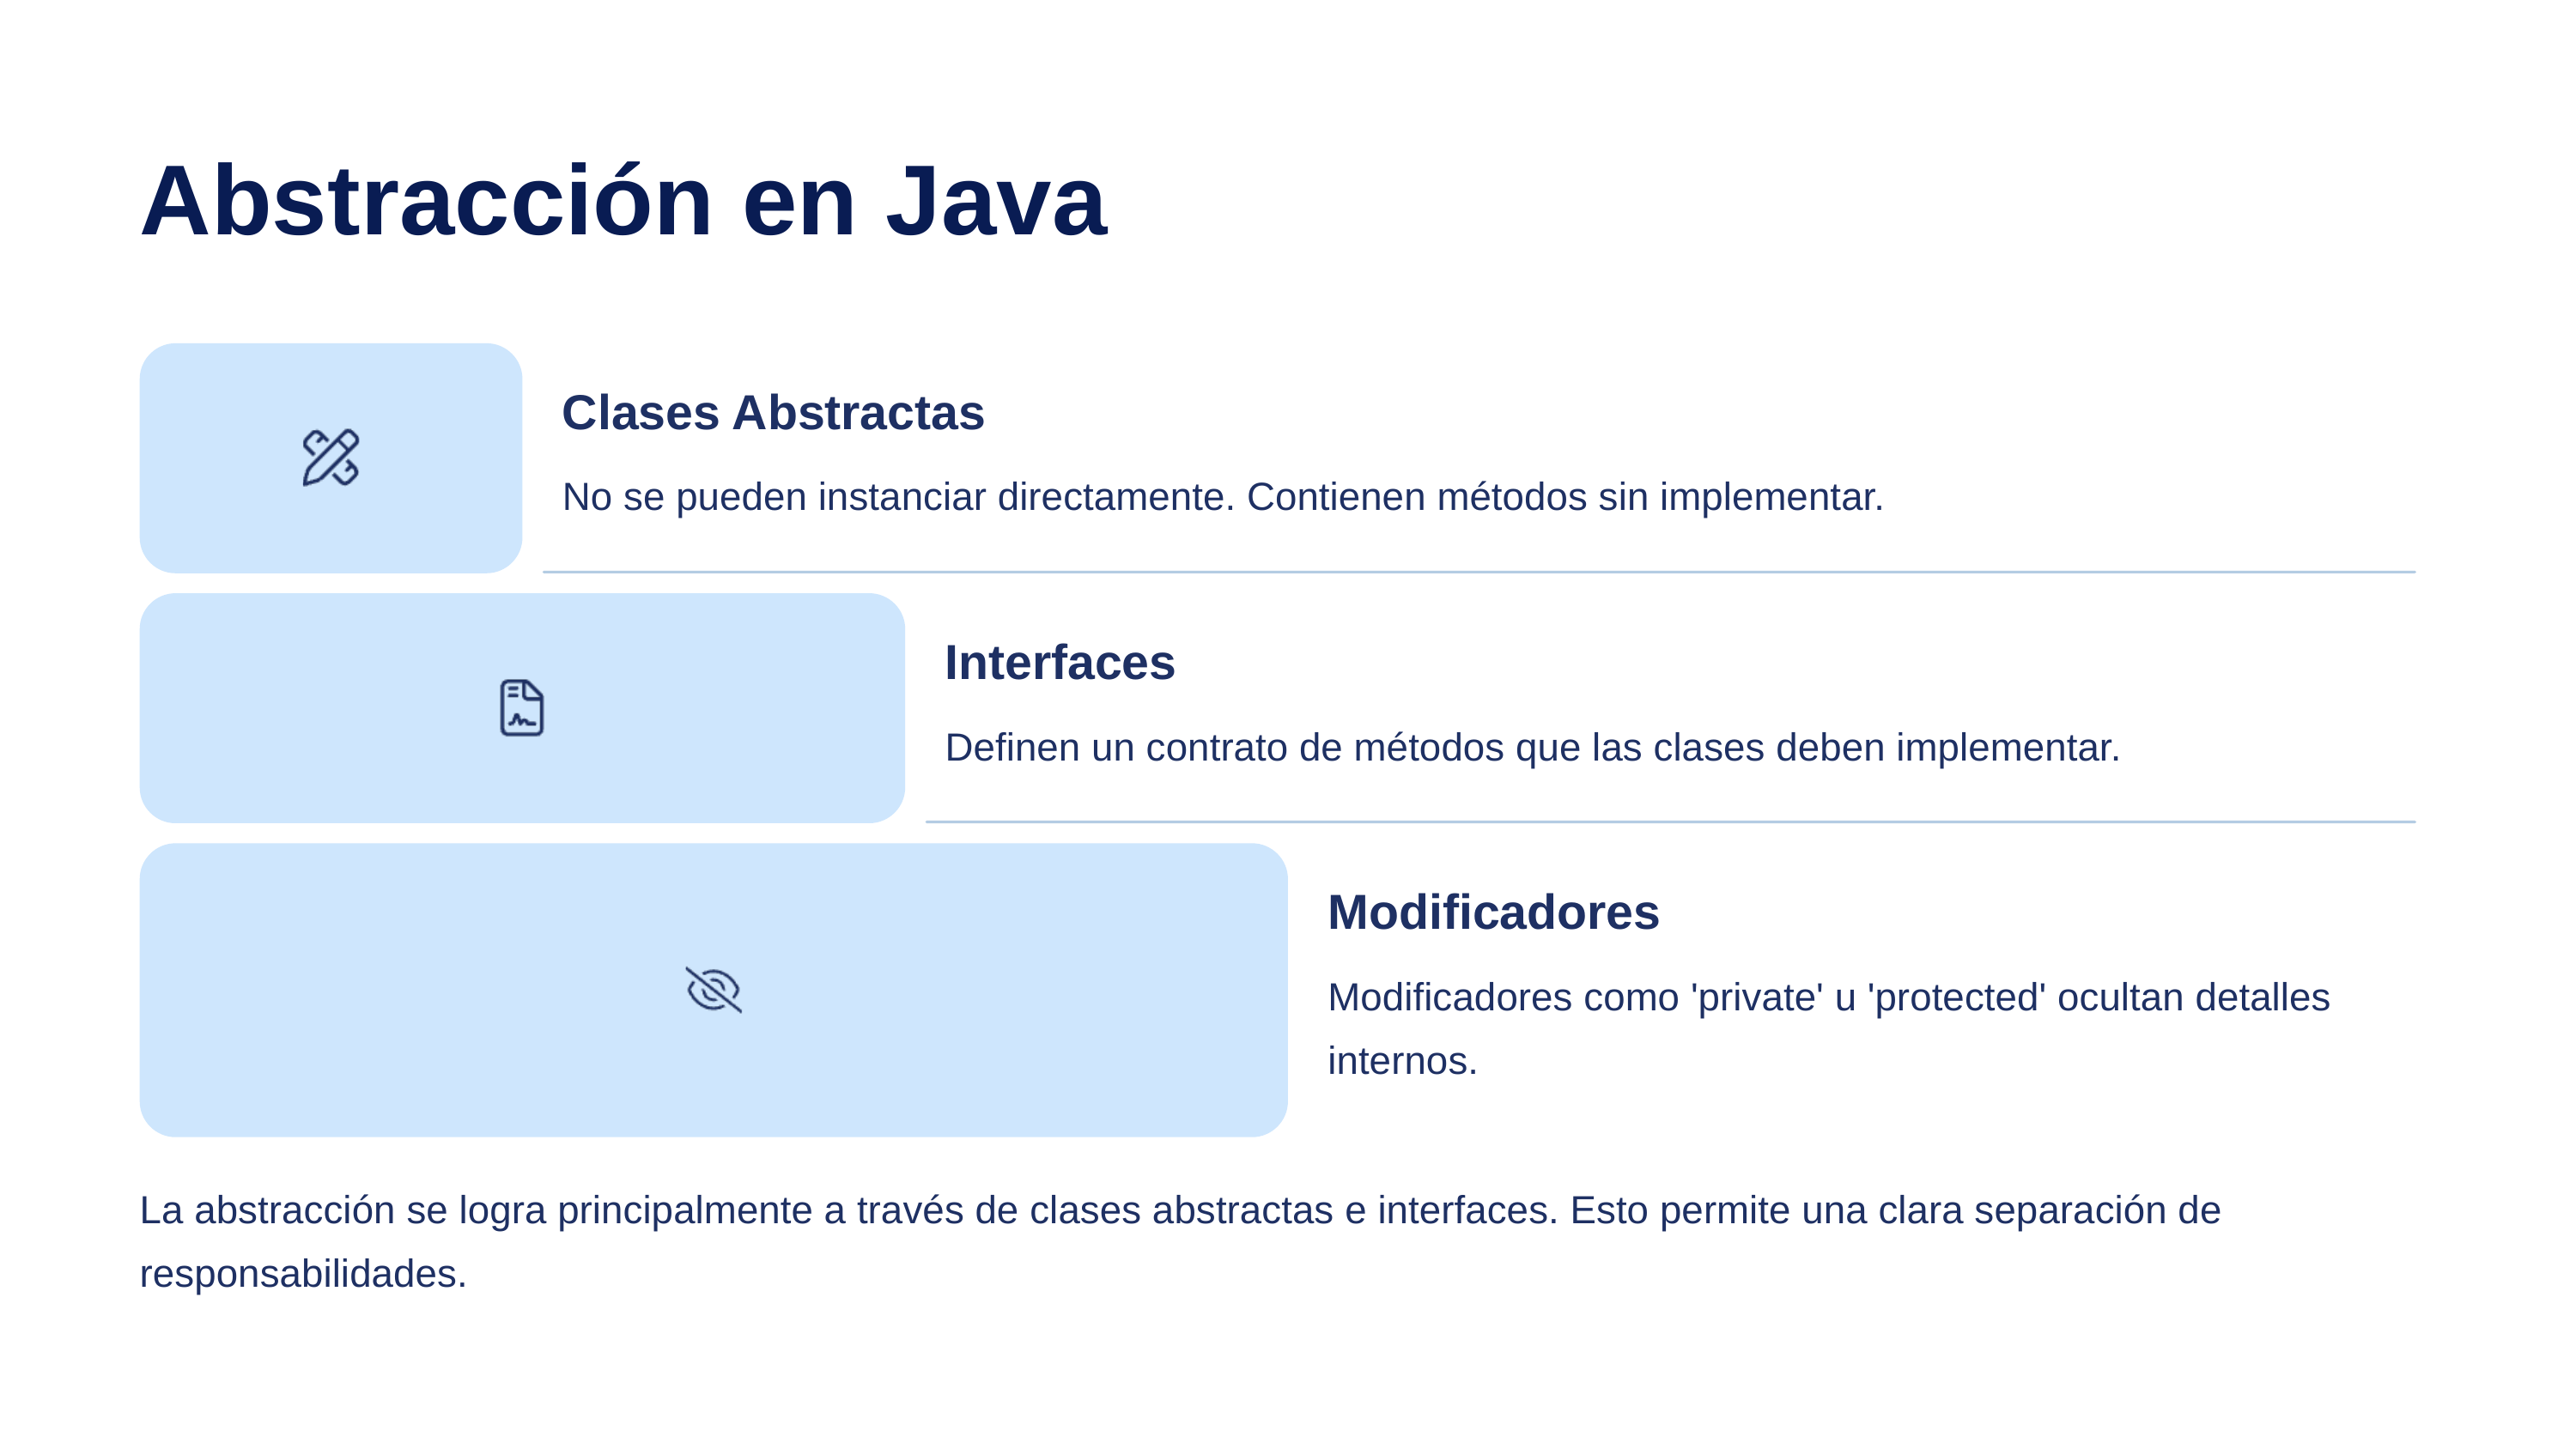

Abstracción en Java

Clases Abstractas

No se pueden instanciar directamente. Contienen métodos sin implementar.

Interfaces

Definen un contrato de métodos que las clases deben implementar.

Modificadores
Modificadores como 'private' u 'protected' ocultan detalles internos.

La abstracción se logra principalmente a través de clases abstractas e interfaces. Esto permite una clara separación de responsabilidades.